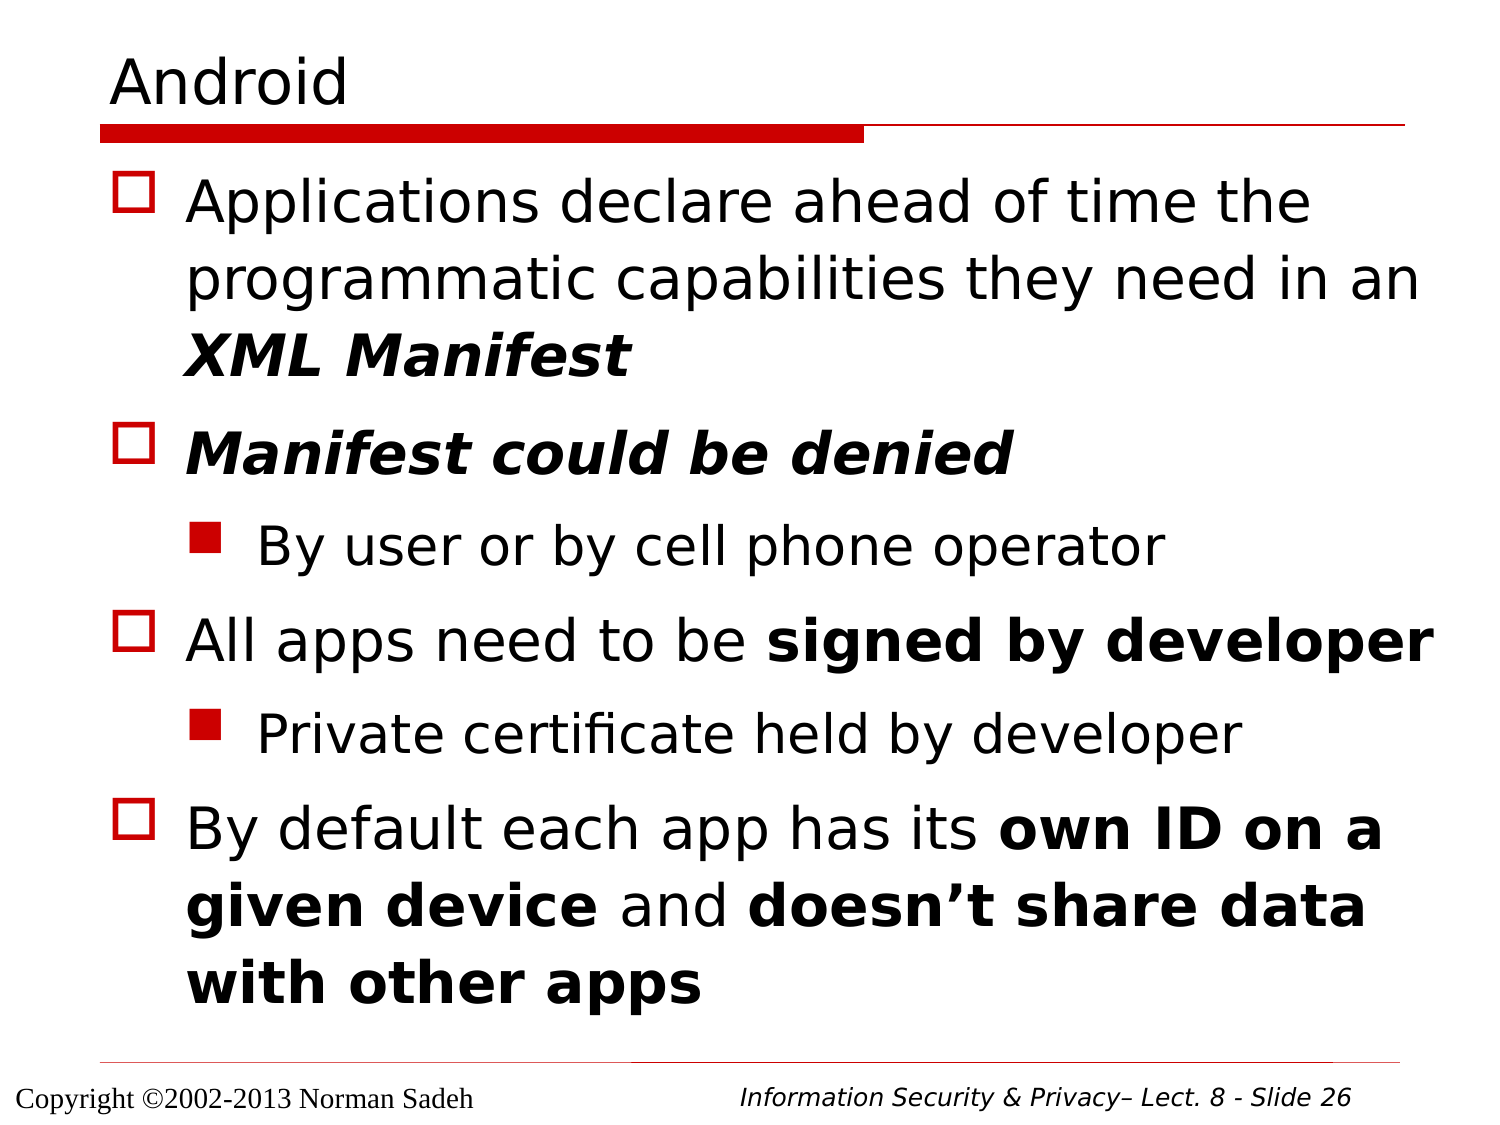

# Android
Applications declare ahead of time the programmatic capabilities they need in an XML Manifest
Manifest could be denied
By user or by cell phone operator
All apps need to be signed by developer
Private certificate held by developer
By default each app has its own ID on a given device and doesn’t share data with other apps